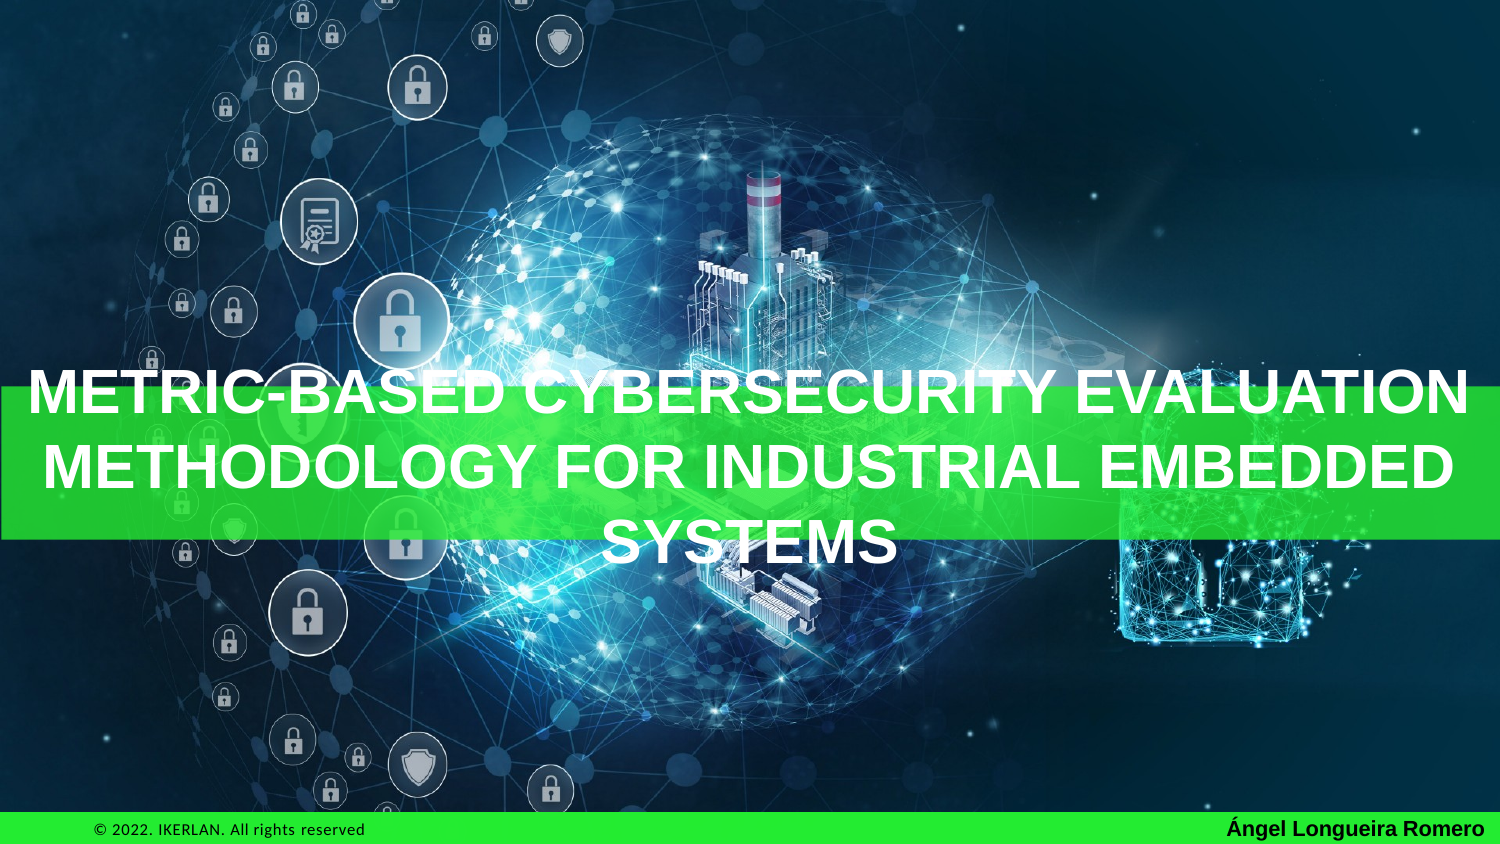

# Metric-Based Cybersecurity Evaluation Methodology for Industrial Embedded Systems
Ángel Longueira Romero